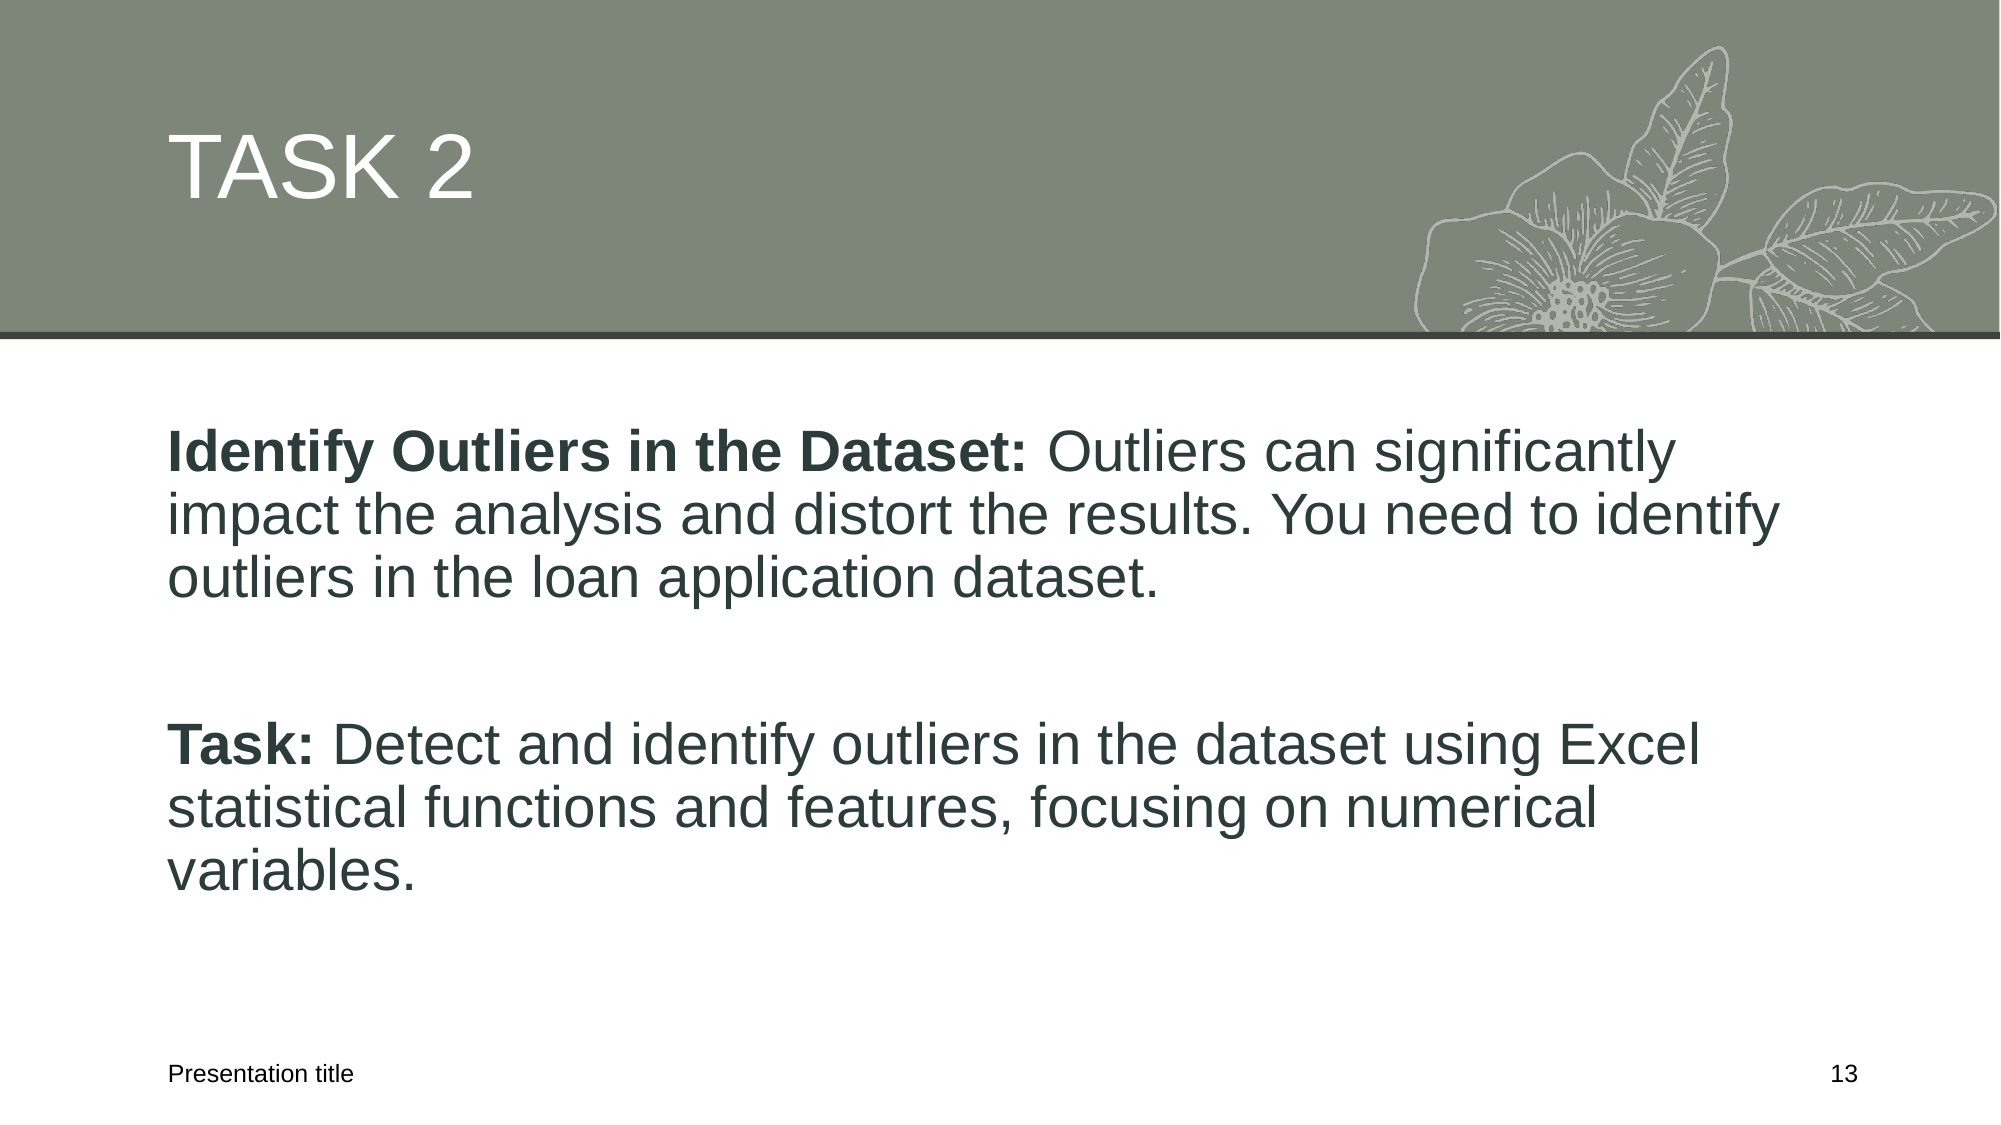

# TASK 2
Identify Outliers in the Dataset: Outliers can significantly impact the analysis and distort the results. You need to identify outliers in the loan application dataset.

Task: Detect and identify outliers in the dataset using Excel statistical functions and features, focusing on numerical variables.
Presentation title
13